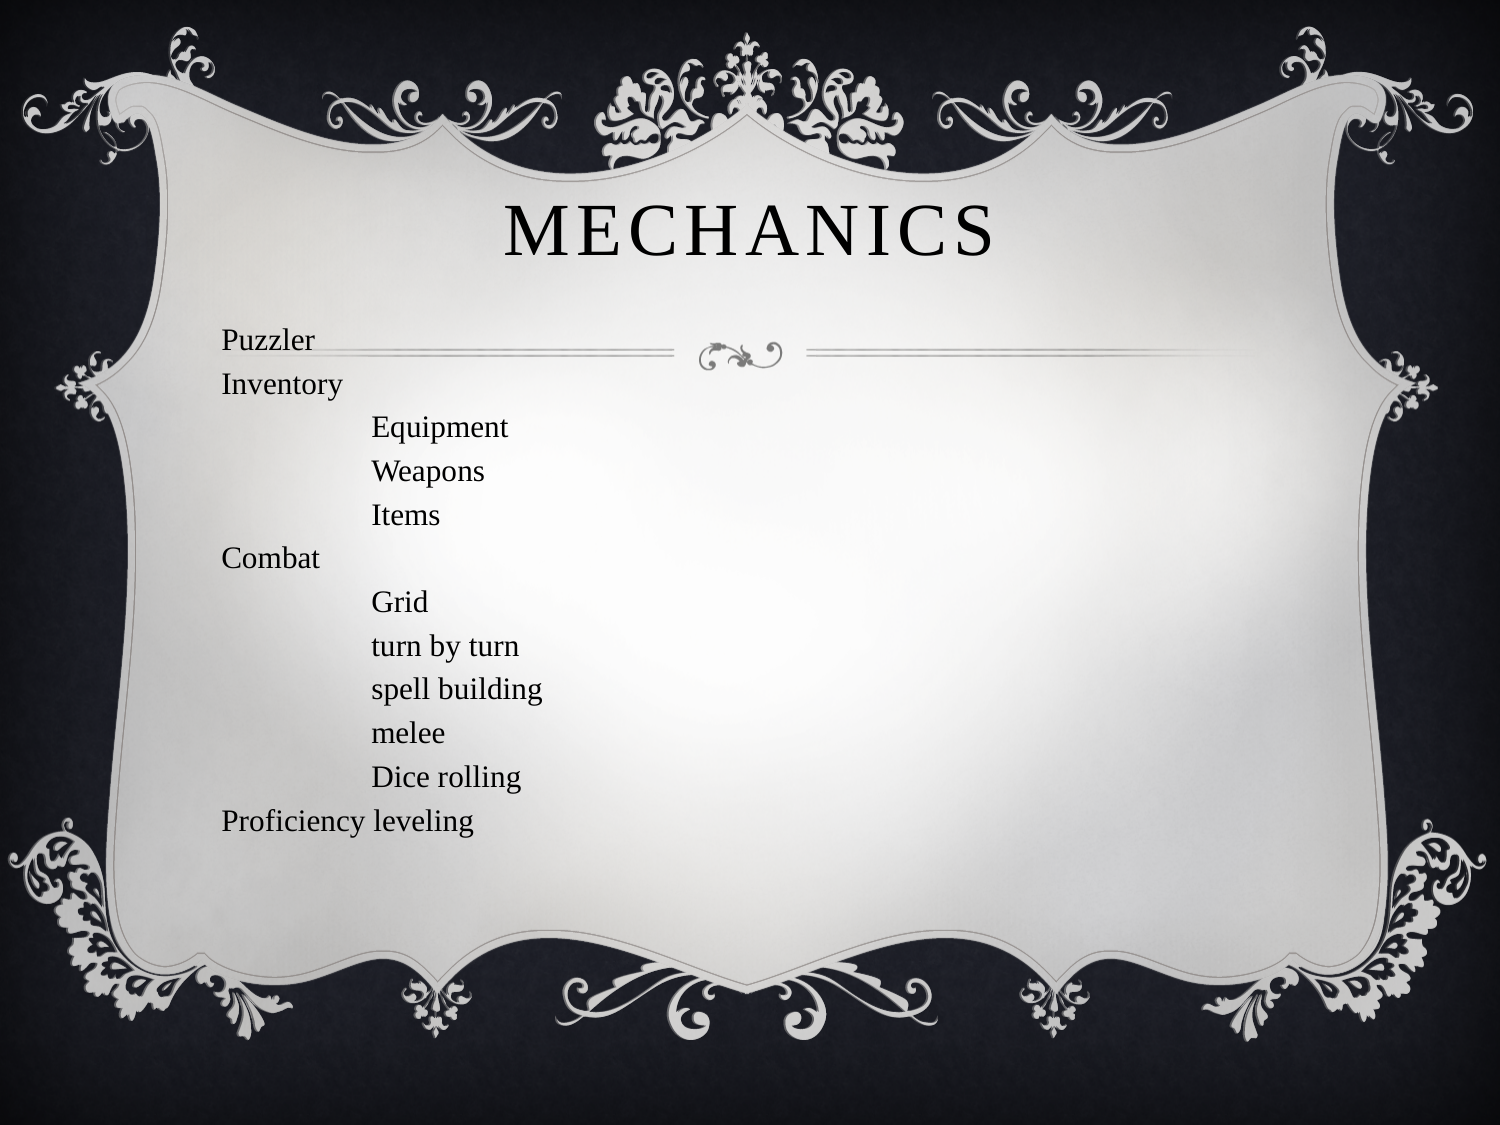

# Mechanics
Puzzler
Inventory
	Equipment
	Weapons
	Items
Combat
	Grid
	turn by turn
	spell building
	melee
	Dice rolling
Proficiency leveling